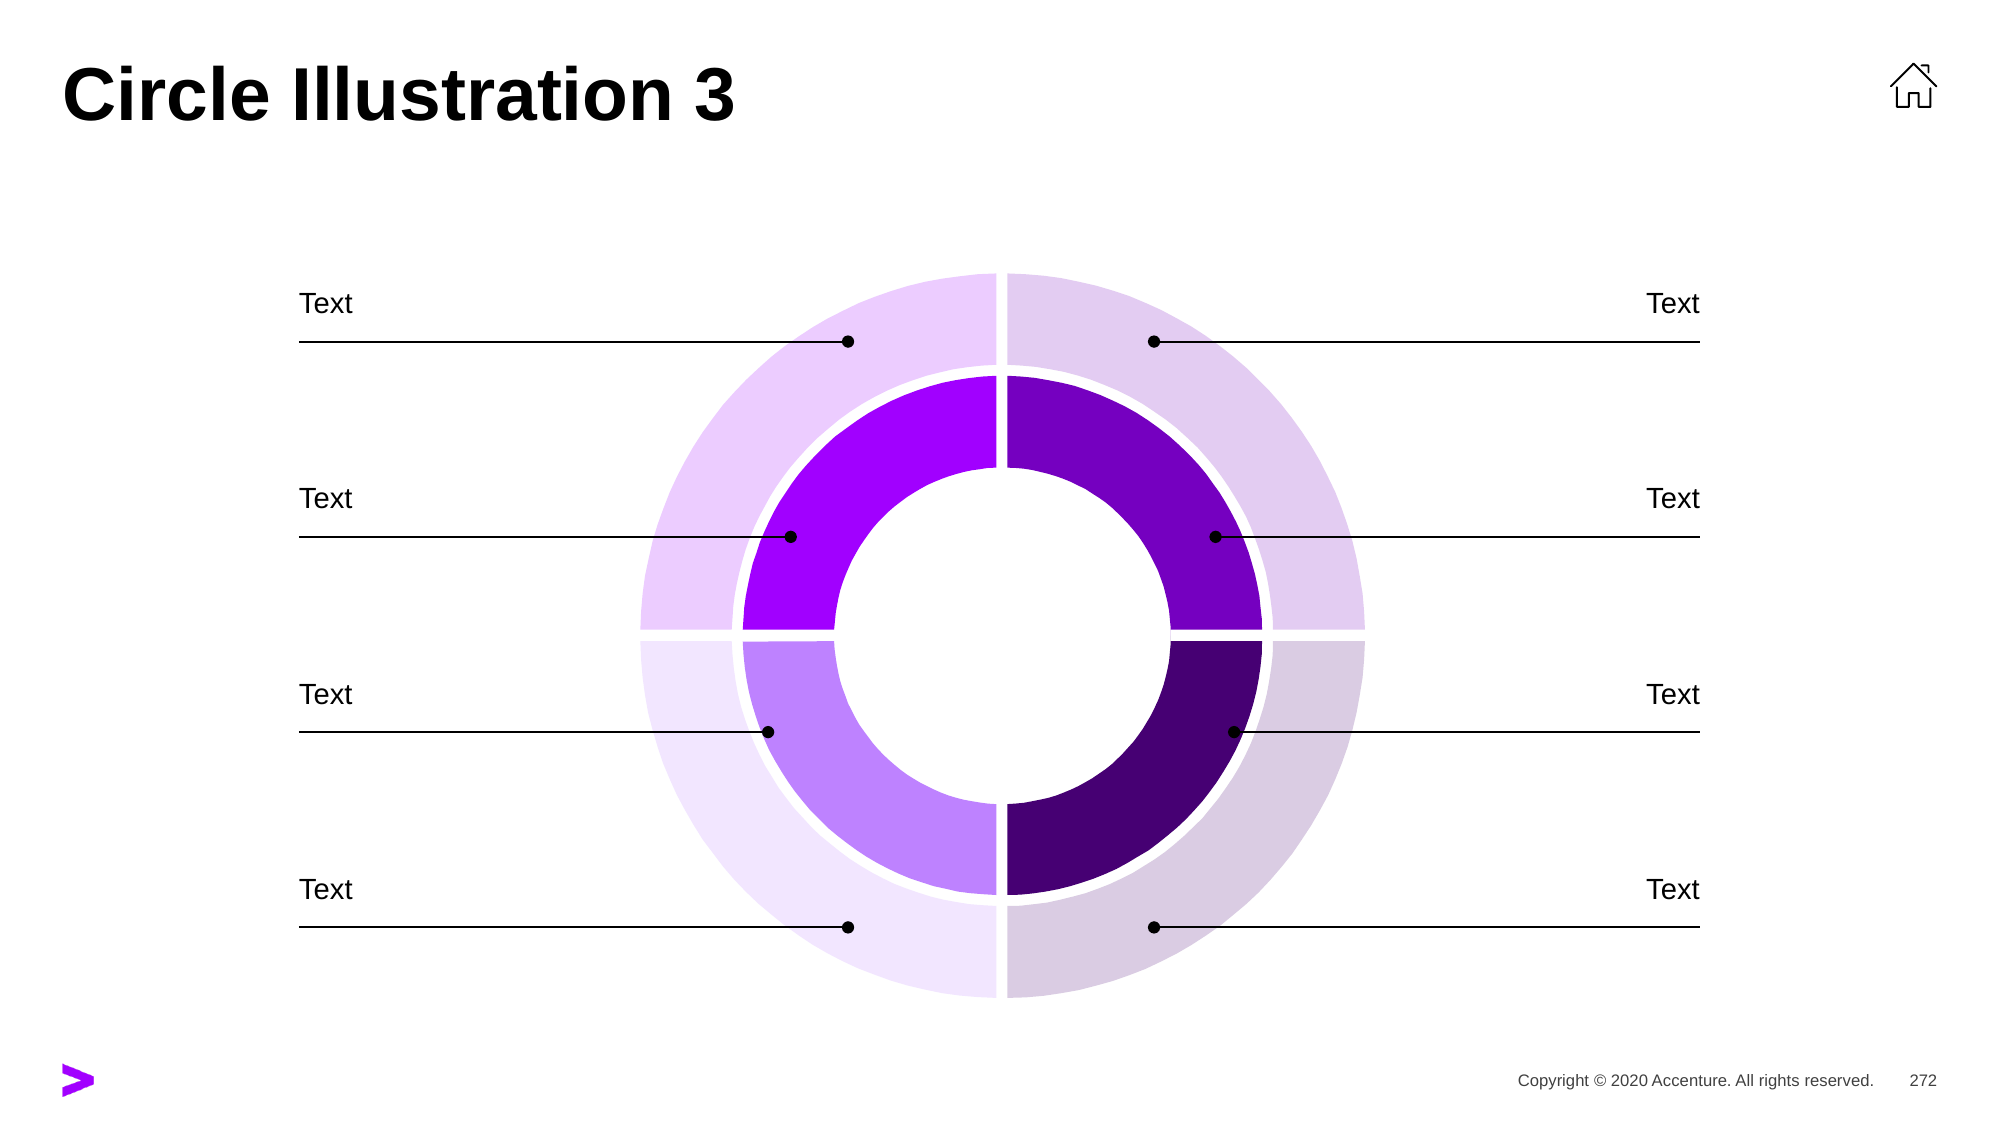

# Circle Illustration 3

Text

Text

Text

Text

Text

Text

Text

Text